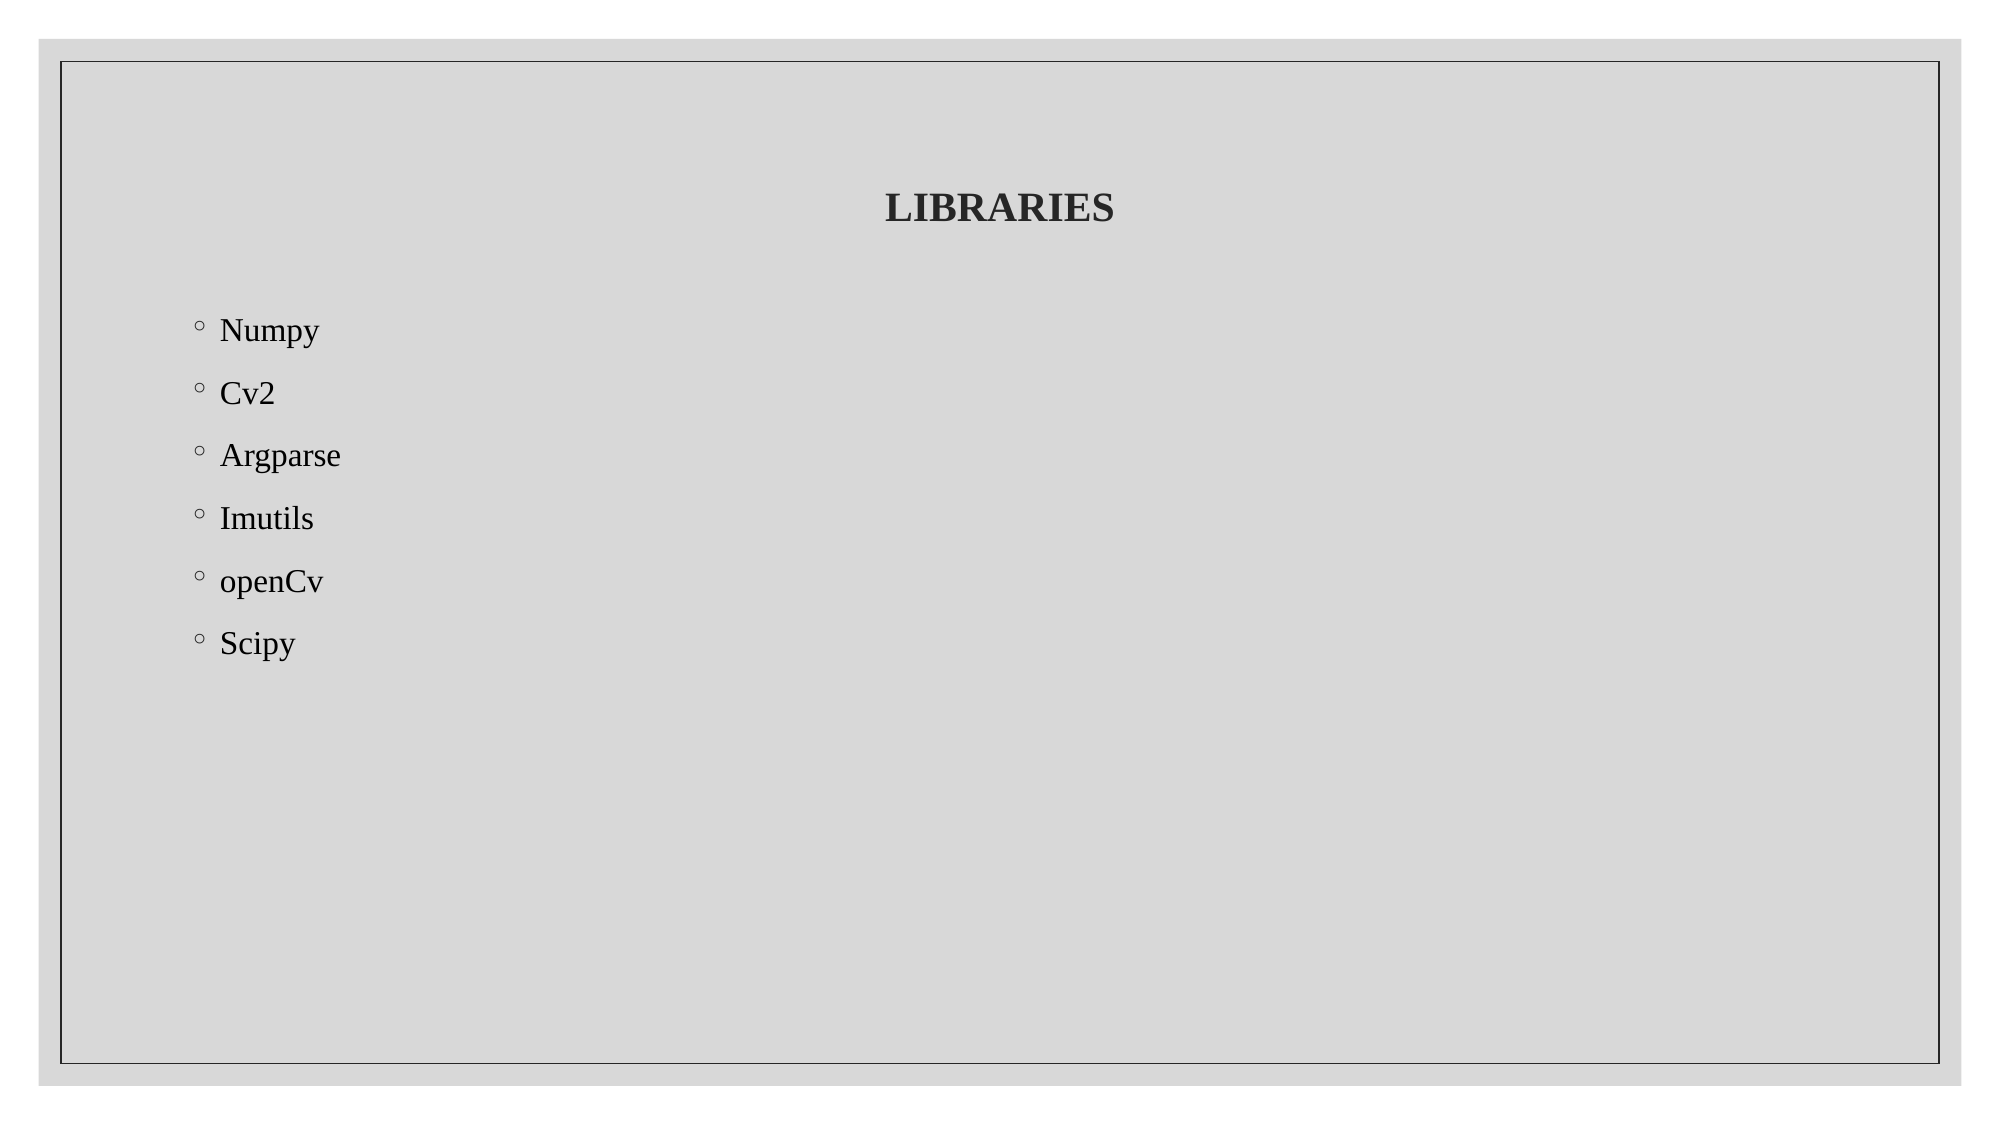

# LIBRARIES
Numpy
Cv2
Argparse
Imutils
openCv
Scipy